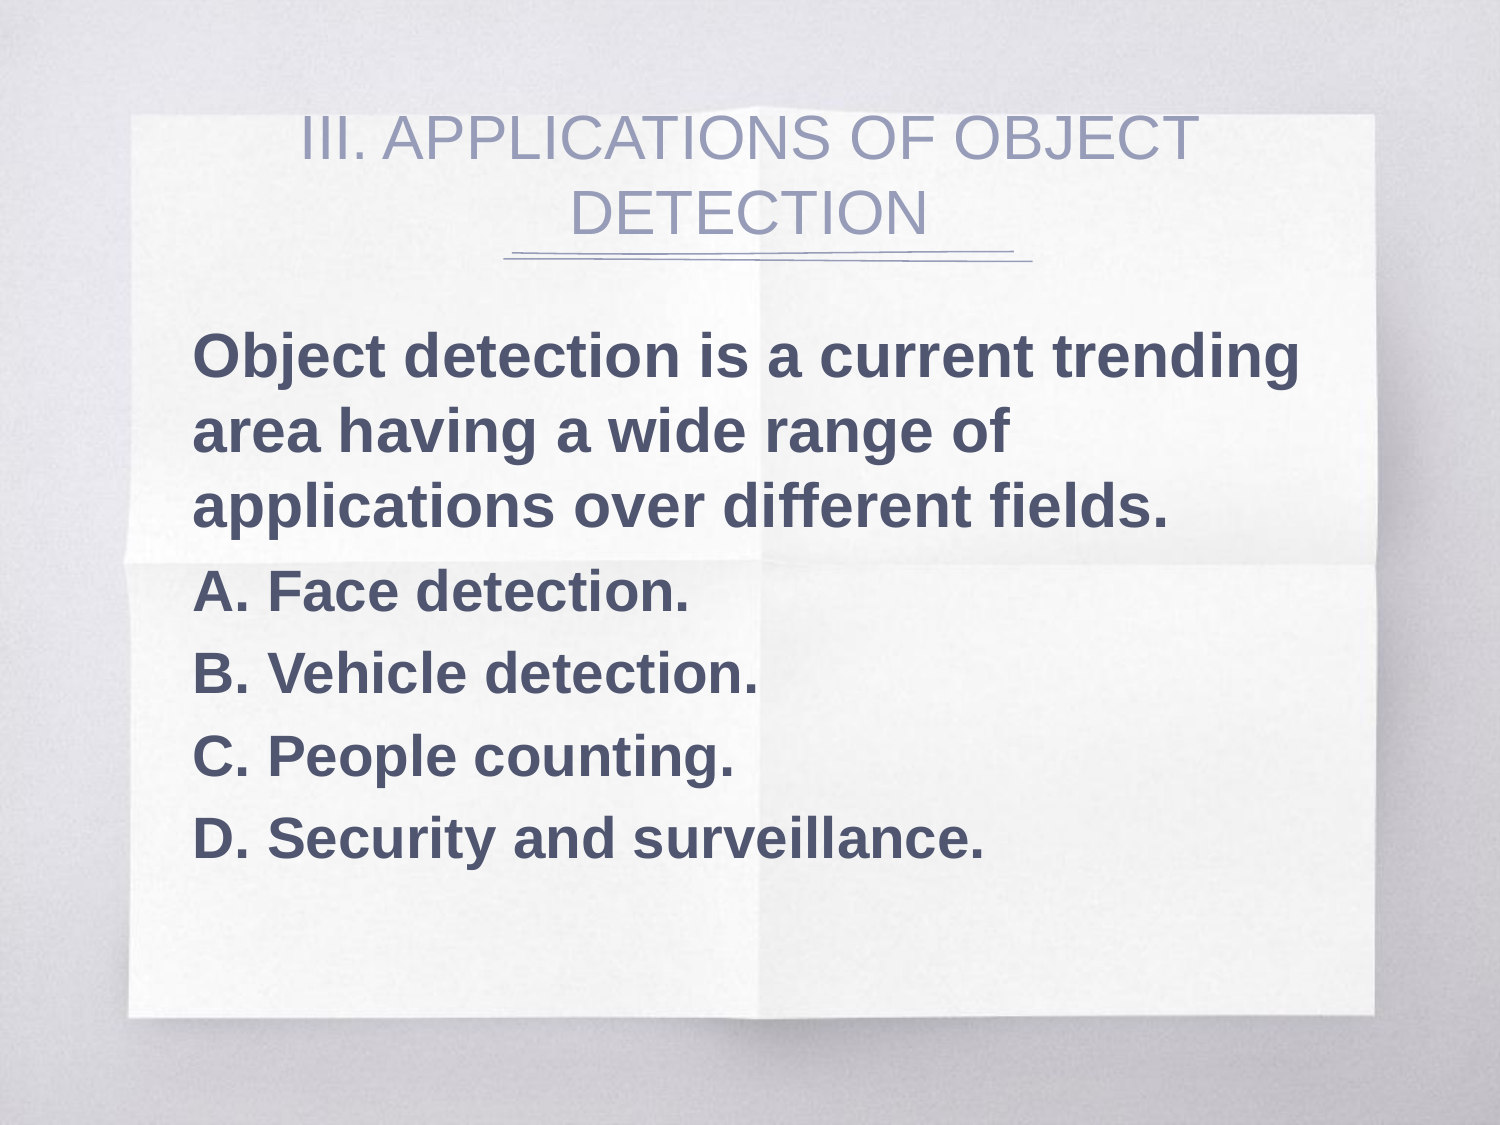

# III. APPLICATIONS OF OBJECT DETECTION
Object detection is a current trending area having a wide range of applications over different fields.
A. Face detection.
B. Vehicle detection.
C. People counting.
D. Security and surveillance.
15